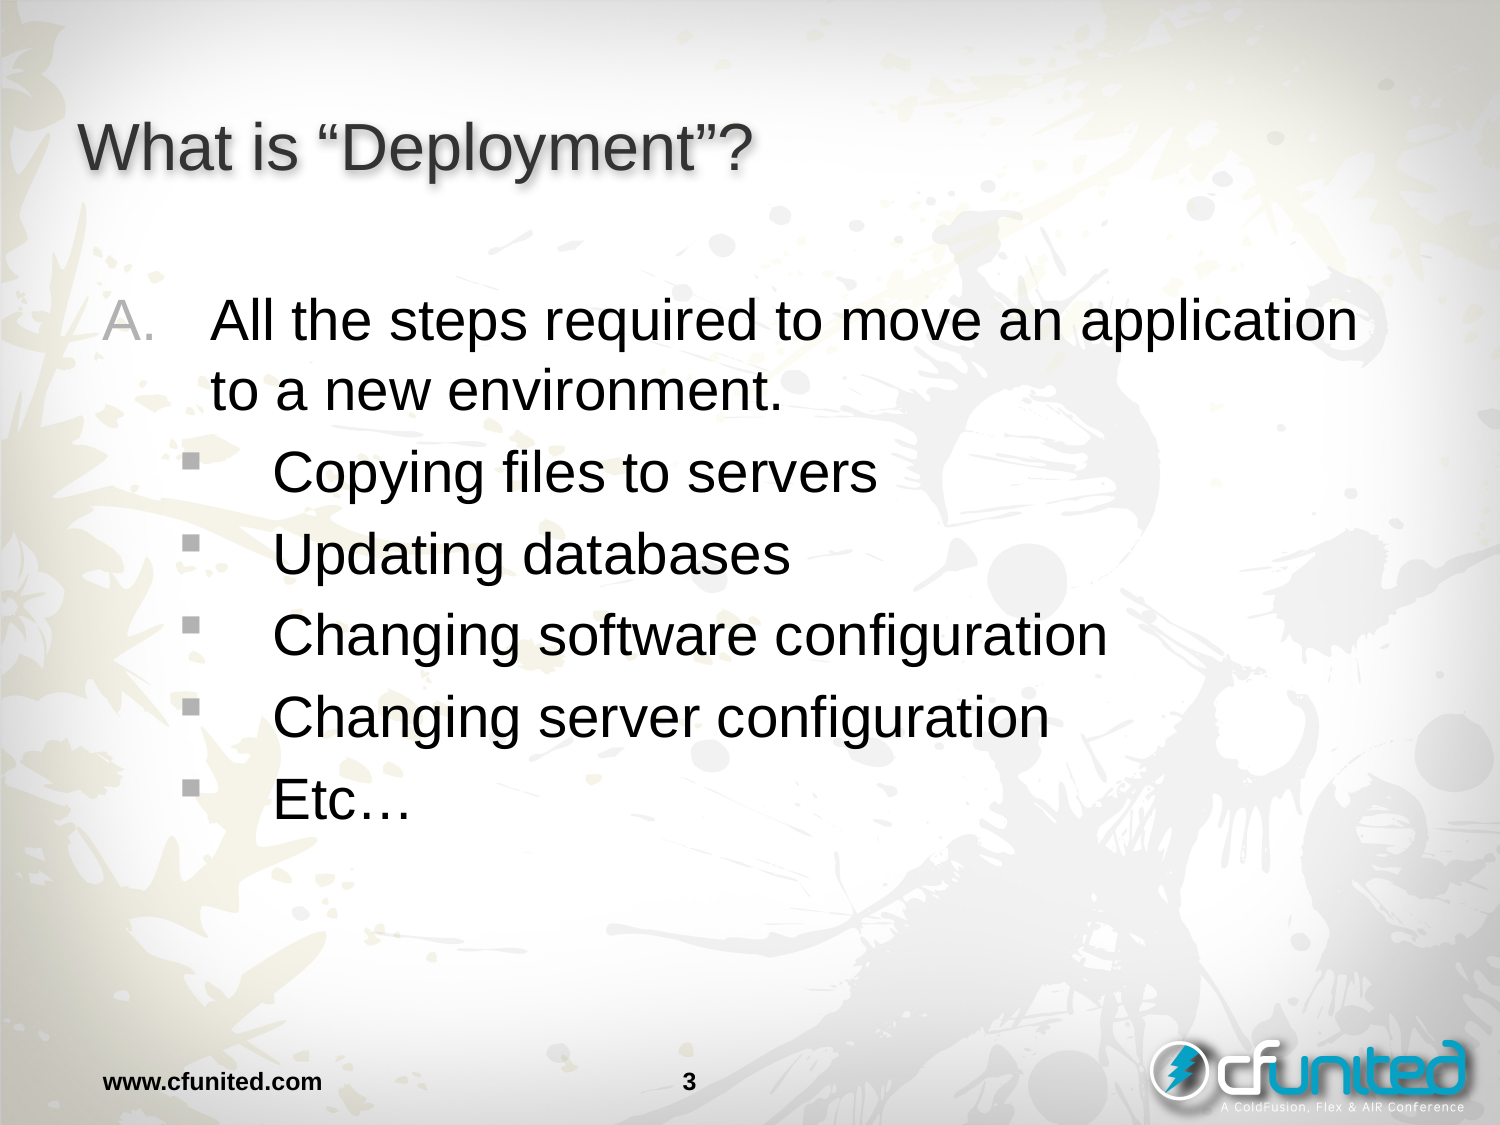

# What is “Deployment”?
All the steps required to move an application to a new environment.
Copying files to servers
Updating databases
Changing software configuration
Changing server configuration
Etc…